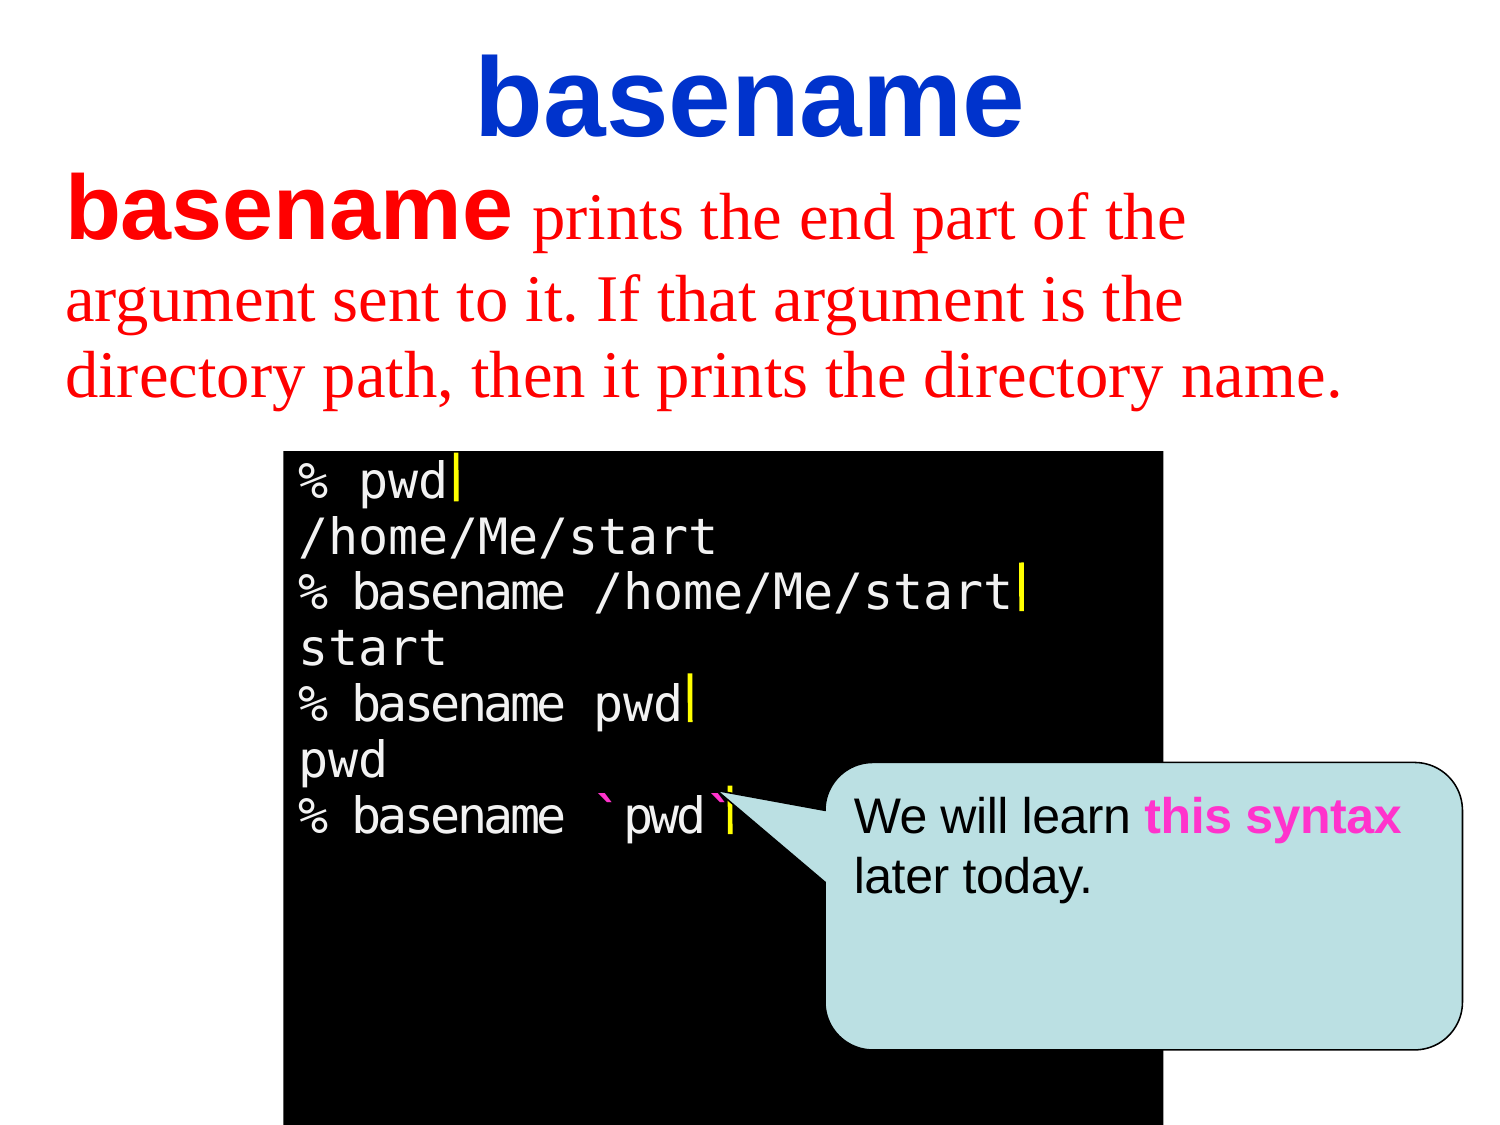

basename
basename prints the end part of the argument sent to it. If that argument is the directory path, then it prints the directory name.

% pwd
/home/Me/start
% basename /home/Me/start
start
% basename pwd
pwd
% basename `pwd`
We will learn this syntax later today. What it does is turn the pwd result into an argument to basename.